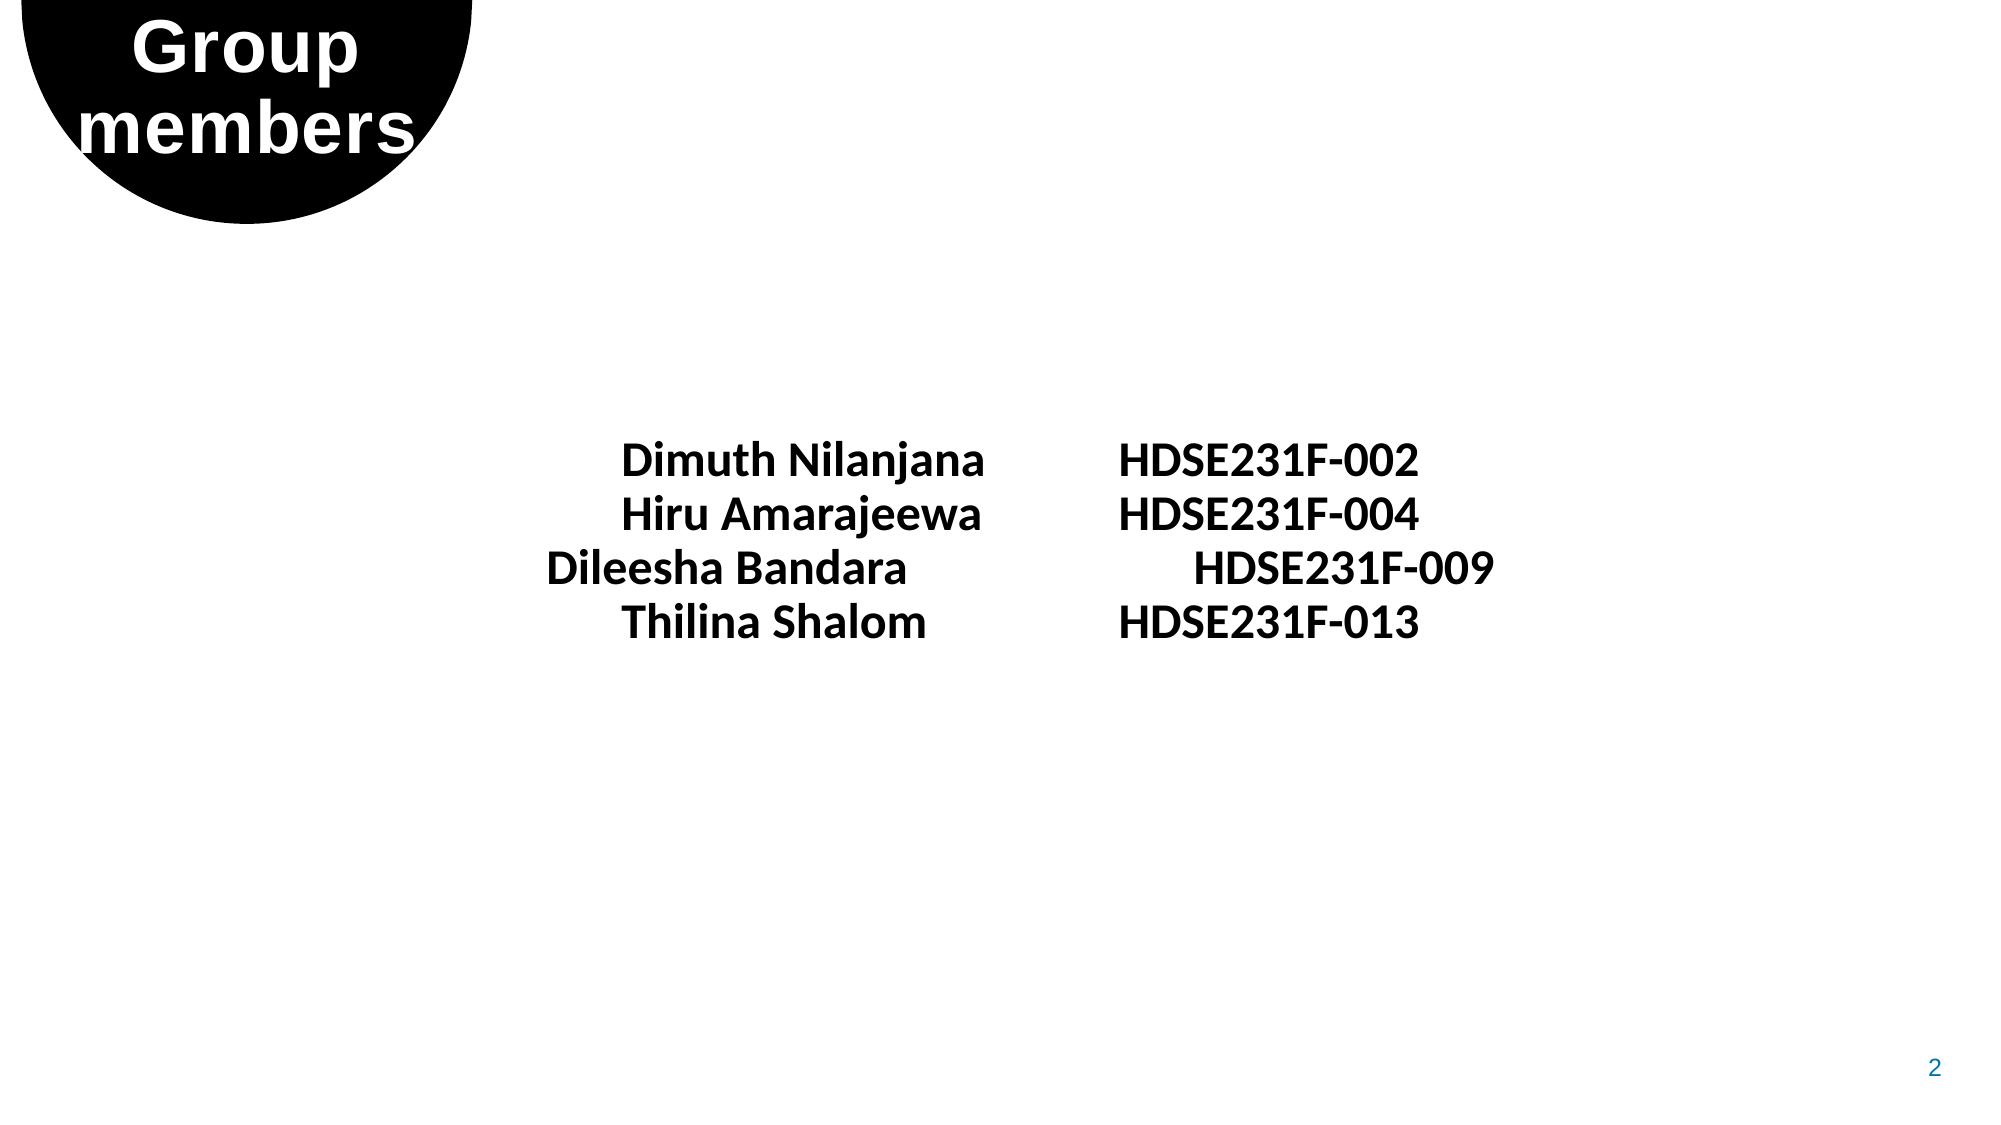

# Group members
Dimuth Nilanjana     	HDSE231F-002
Hiru Amarajeewa      	HDSE231F-004
Dileesha Bandara		HDSE231F-009
Thilina Shalom		HDSE231F-013

2